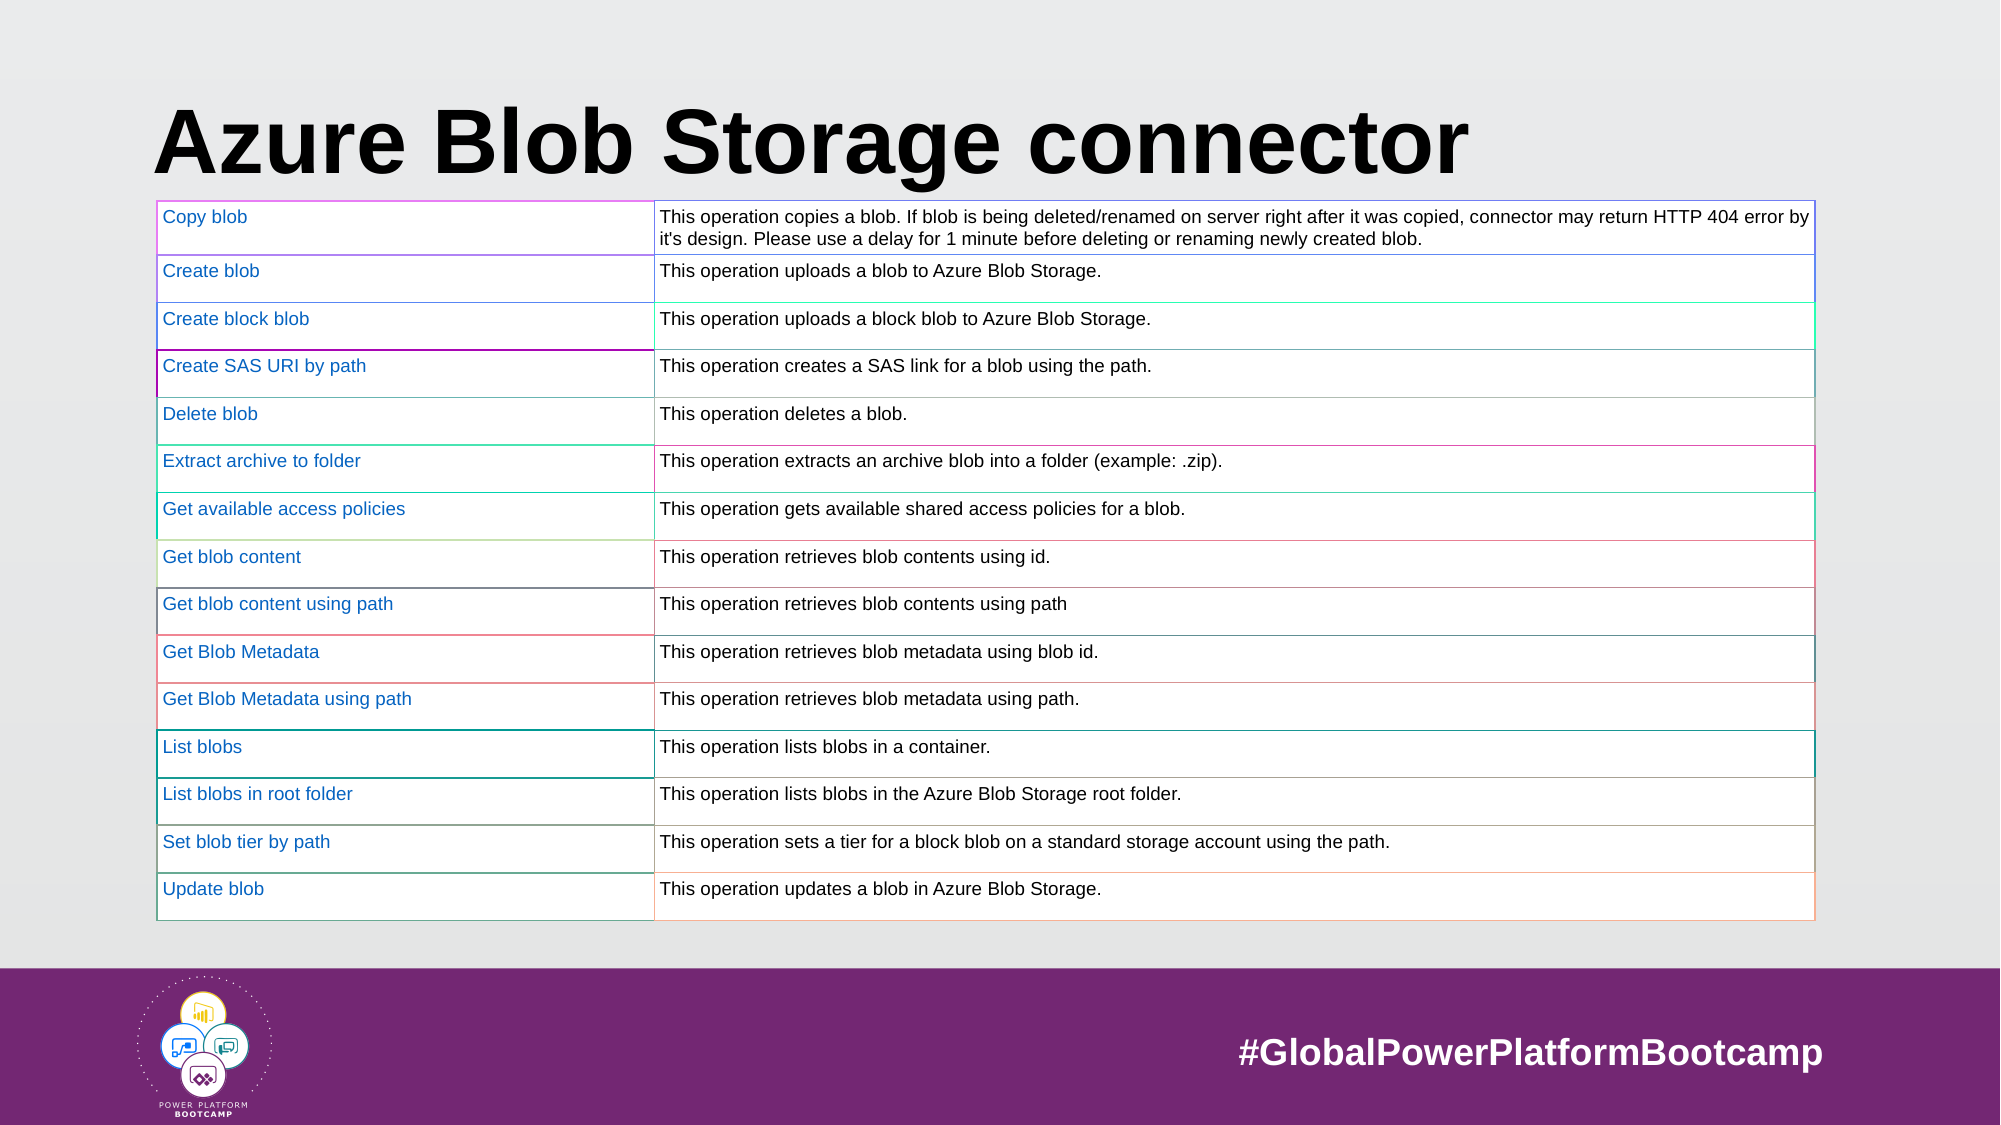

# Azure Blob Storage connector
| Copy blob | This operation copies a blob. If blob is being deleted/renamed on server right after it was copied, connector may return HTTP 404 error by it's design. Please use a delay for 1 minute before deleting or renaming newly created blob. |
| --- | --- |
| Create blob | This operation uploads a blob to Azure Blob Storage. |
| Create block blob | This operation uploads a block blob to Azure Blob Storage. |
| Create SAS URI by path | This operation creates a SAS link for a blob using the path. |
| Delete blob | This operation deletes a blob. |
| Extract archive to folder | This operation extracts an archive blob into a folder (example: .zip). |
| Get available access policies | This operation gets available shared access policies for a blob. |
| Get blob content | This operation retrieves blob contents using id. |
| Get blob content using path | This operation retrieves blob contents using path |
| Get Blob Metadata | This operation retrieves blob metadata using blob id. |
| Get Blob Metadata using path | This operation retrieves blob metadata using path. |
| List blobs | This operation lists blobs in a container. |
| List blobs in root folder | This operation lists blobs in the Azure Blob Storage root folder. |
| Set blob tier by path | This operation sets a tier for a block blob on a standard storage account using the path. |
| Update blob | This operation updates a blob in Azure Blob Storage. |